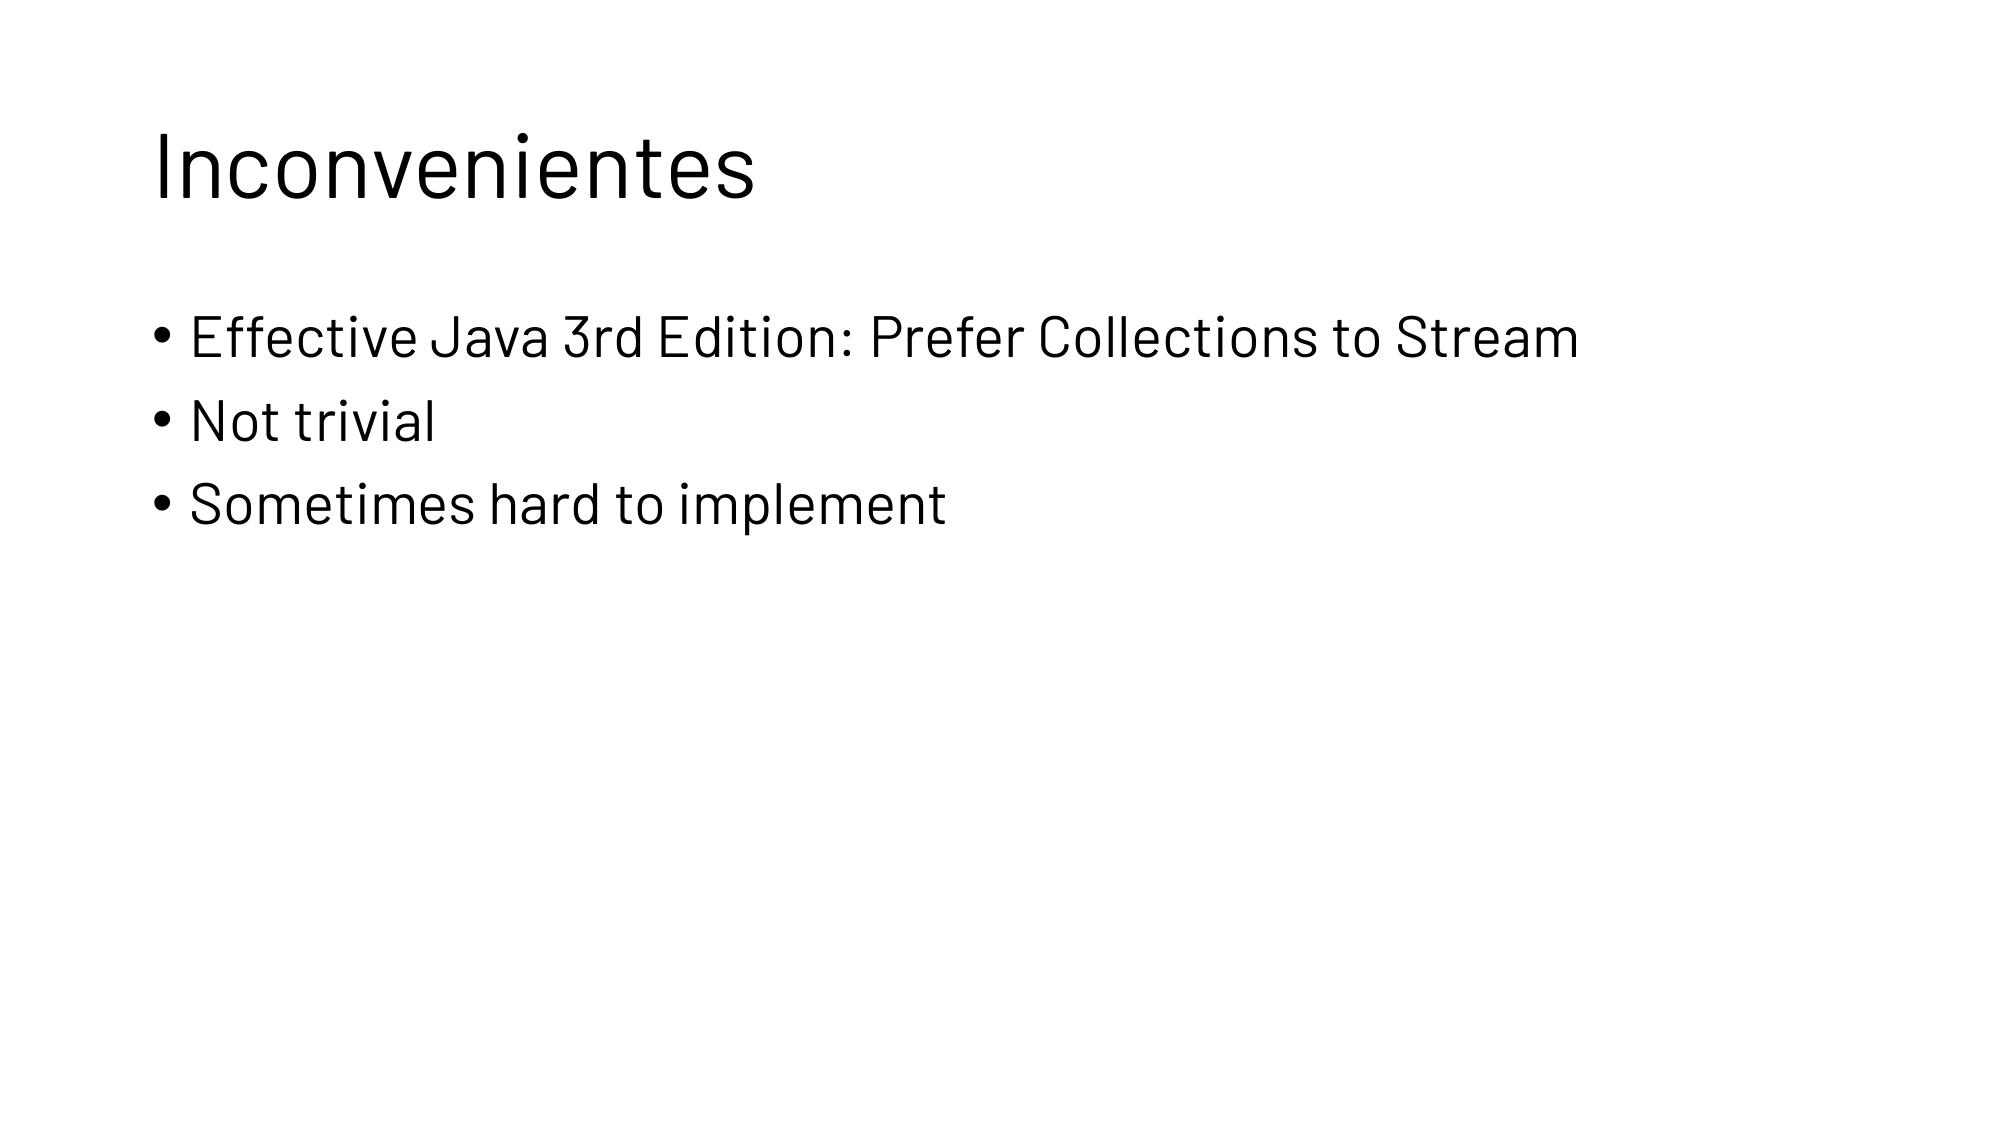

# Inconvenientes
Effective Java 3rd Edition: Prefer Collections to Stream
Not trivial
Sometimes hard to implement